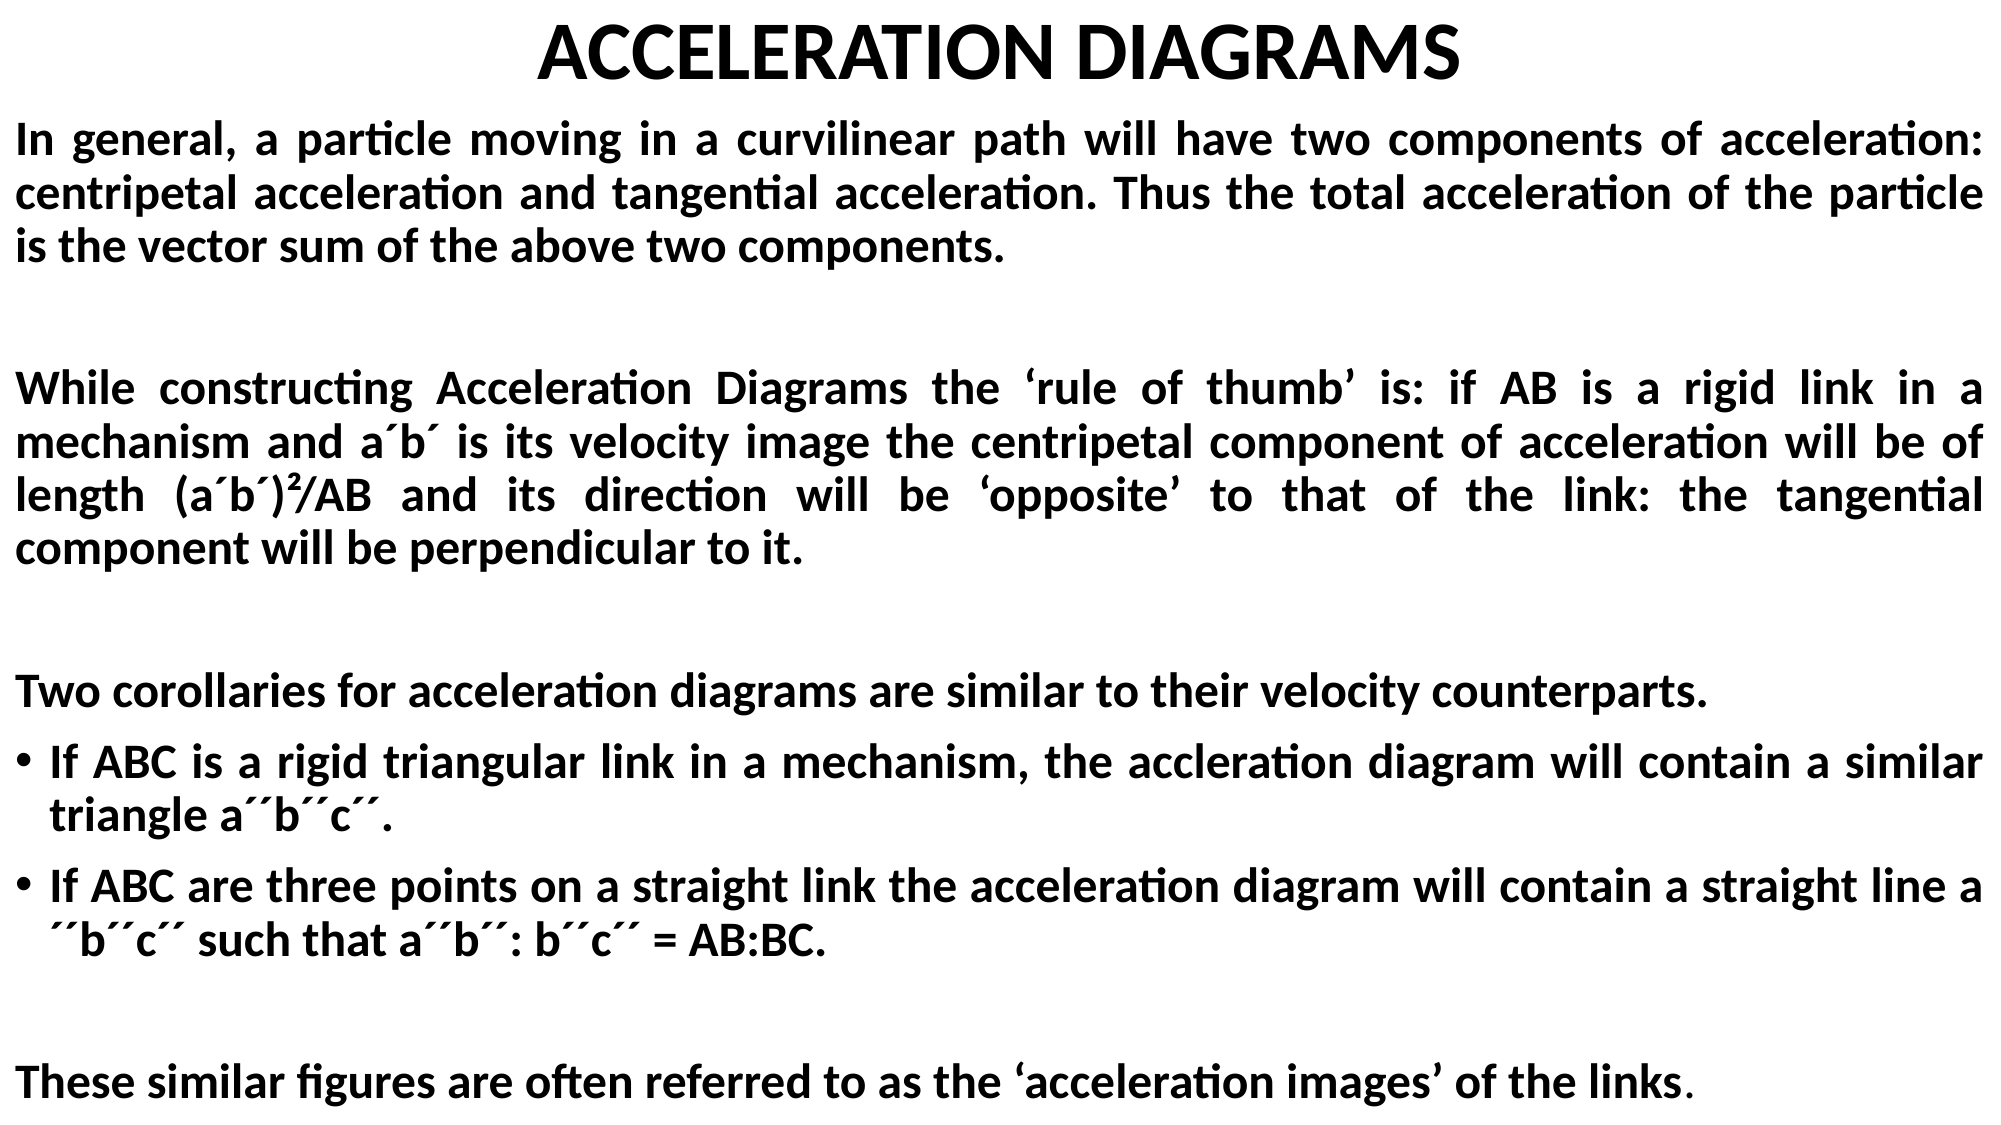

# ACCELERATION DIAGRAMS
In general, a particle moving in a curvilinear path will have two components of acceleration: centripetal acceleration and tangential acceleration. Thus the total acceleration of the particle is the vector sum of the above two components.

While constructing Acceleration Diagrams the ‘rule of thumb’ is: if AB is a rigid link in a mechanism and a´b´ is its velocity image the centripetal component of acceleration will be of length (a´b´)²/AB and its direction will be ‘opposite’ to that of the link: the tangential component will be perpendicular to it.

Two corollaries for acceleration diagrams are similar to their velocity counterparts.
If ABC is a rigid triangular link in a mechanism, the accleration diagram will contain a similar triangle a´´b´´c´´.
If ABC are three points on a straight link the acceleration diagram will contain a straight line a´´b´´c´´ such that a´´b´´: b´´c´´ = AB:BC.

These similar figures are often referred to as the ‘acceleration images’ of the links.